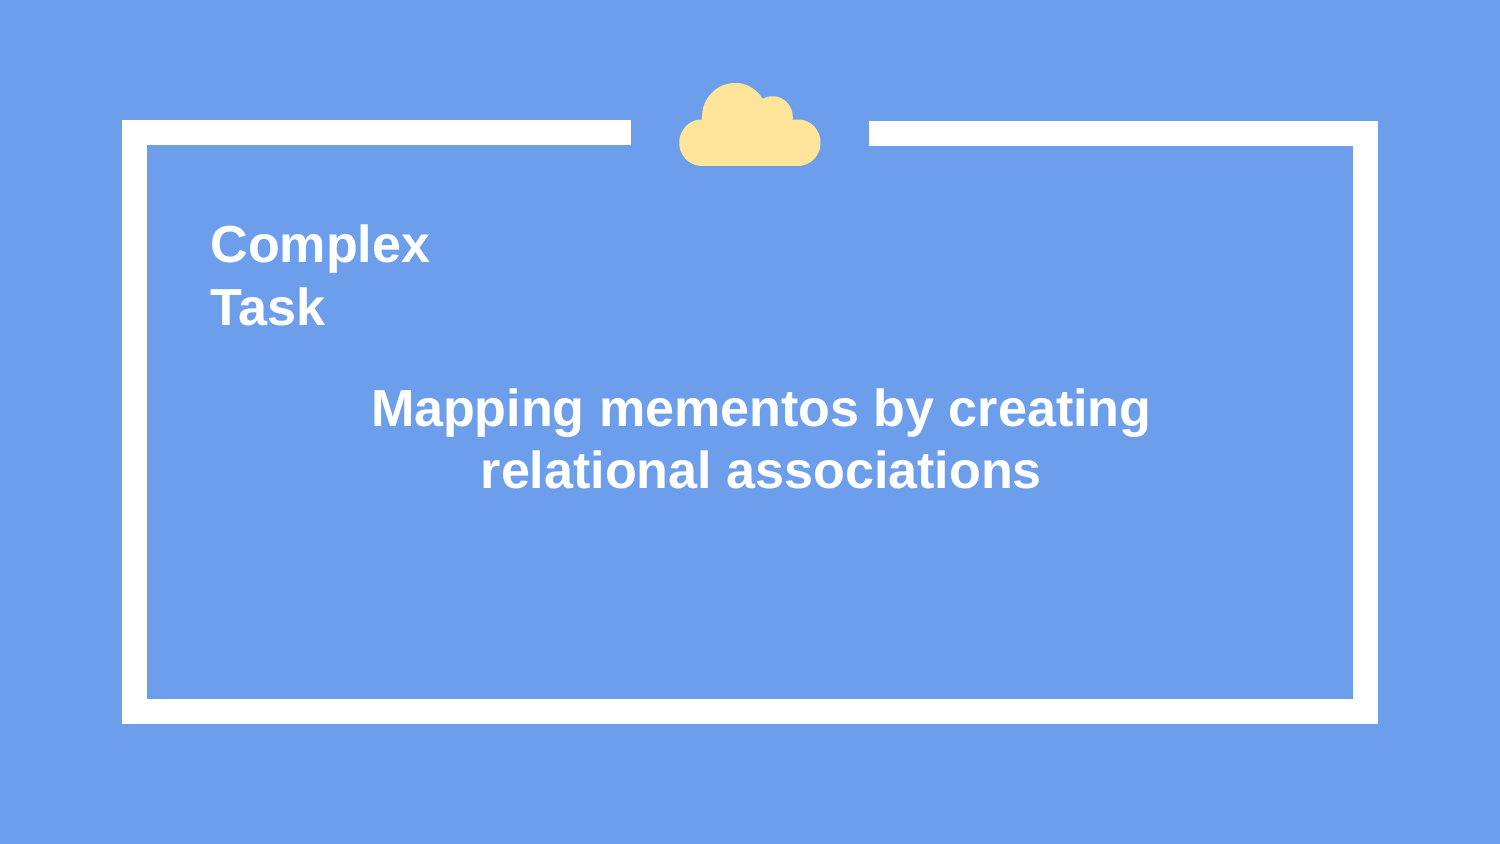

Complex Task
Mapping mementos by creating relational associations